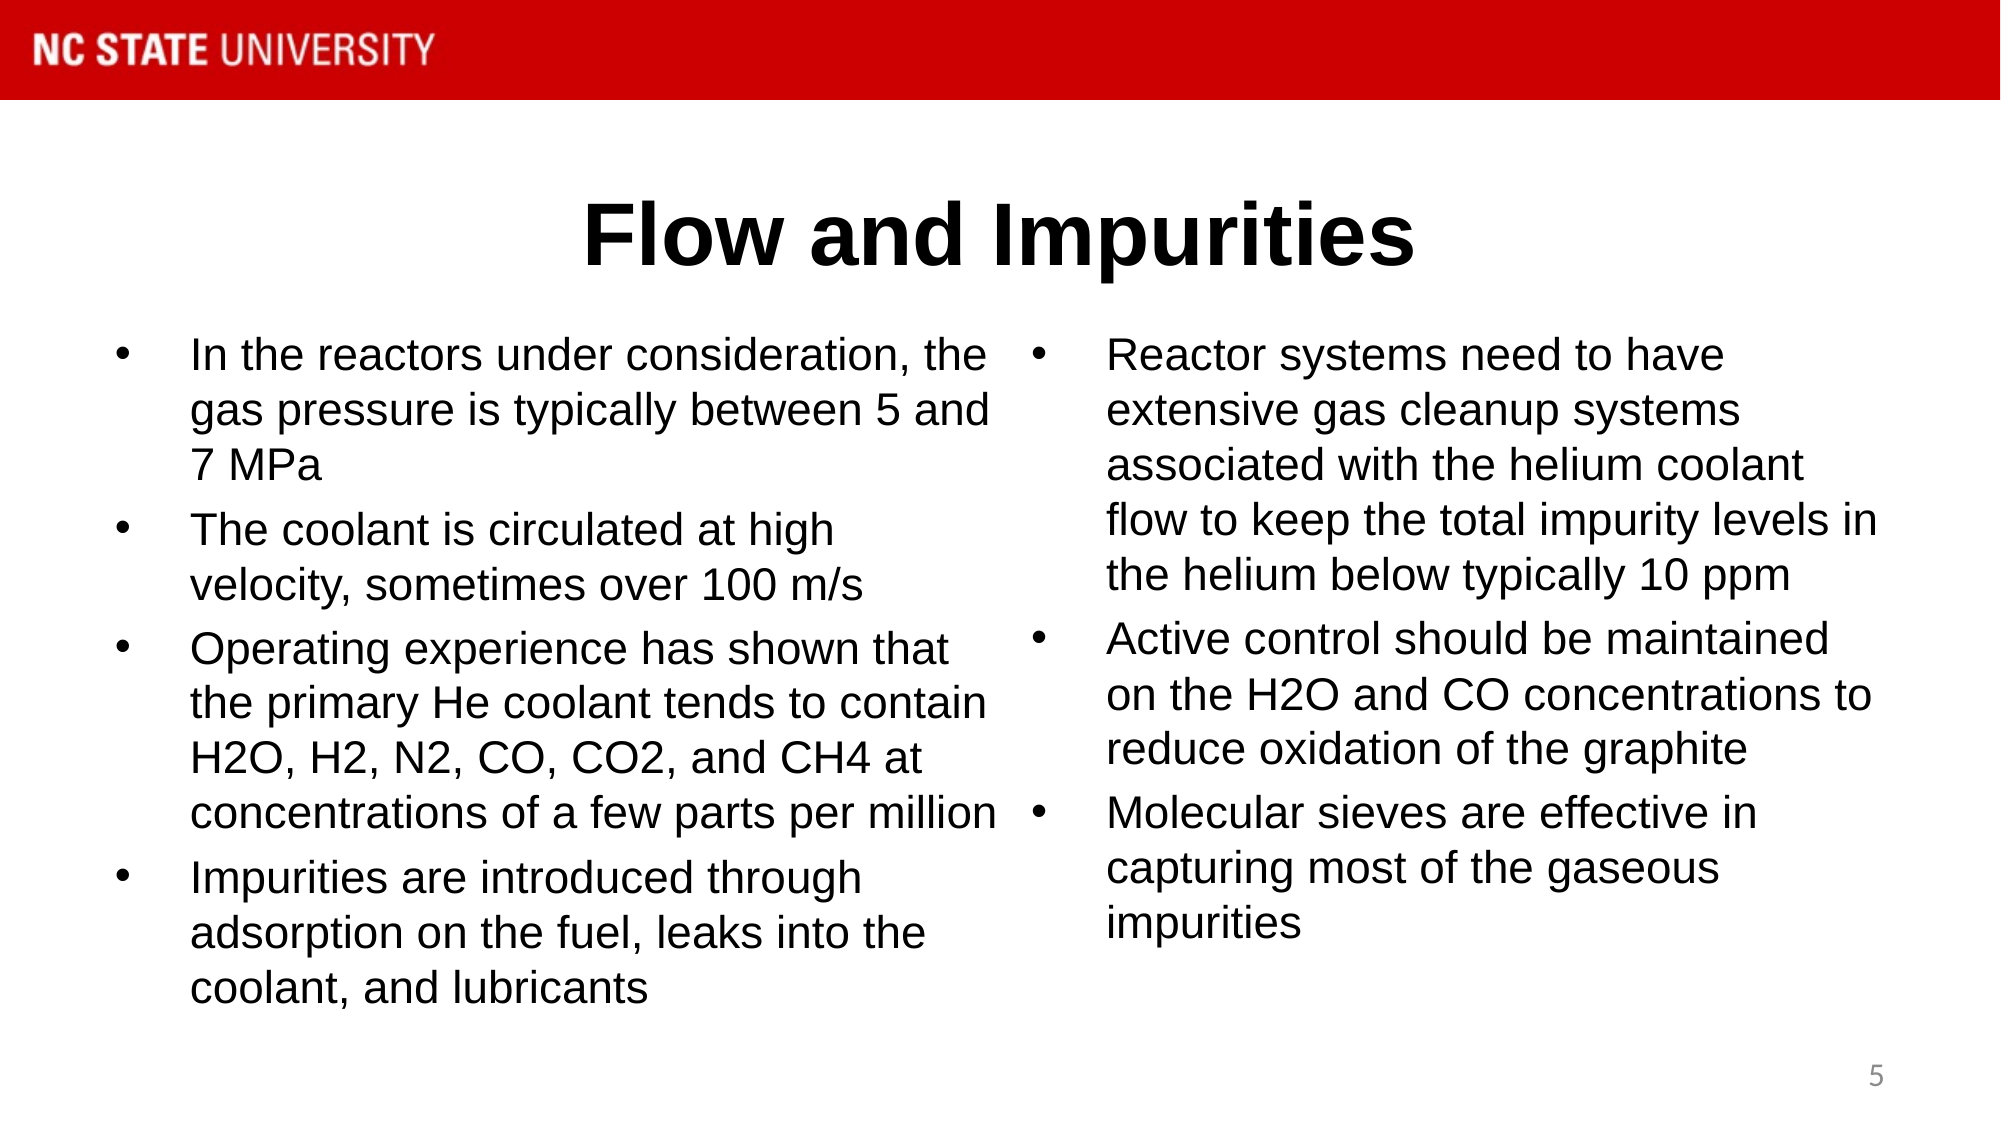

# Flow and Impurities
In the reactors under consideration, the gas pressure is typically between 5 and 7 MPa
The coolant is circulated at high velocity, sometimes over 100 m/s
Operating experience has shown that the primary He coolant tends to contain H2O, H2, N2, CO, CO2, and CH4 at concentrations of a few parts per million
Impurities are introduced through adsorption on the fuel, leaks into the coolant, and lubricants

Reactor systems need to have extensive gas cleanup systems associated with the helium coolant flow to keep the total impurity levels in the helium below typically 10 ppm
Active control should be maintained on the H2O and CO concentrations to reduce oxidation of the graphite
Molecular sieves are effective in capturing most of the gaseous impurities

5